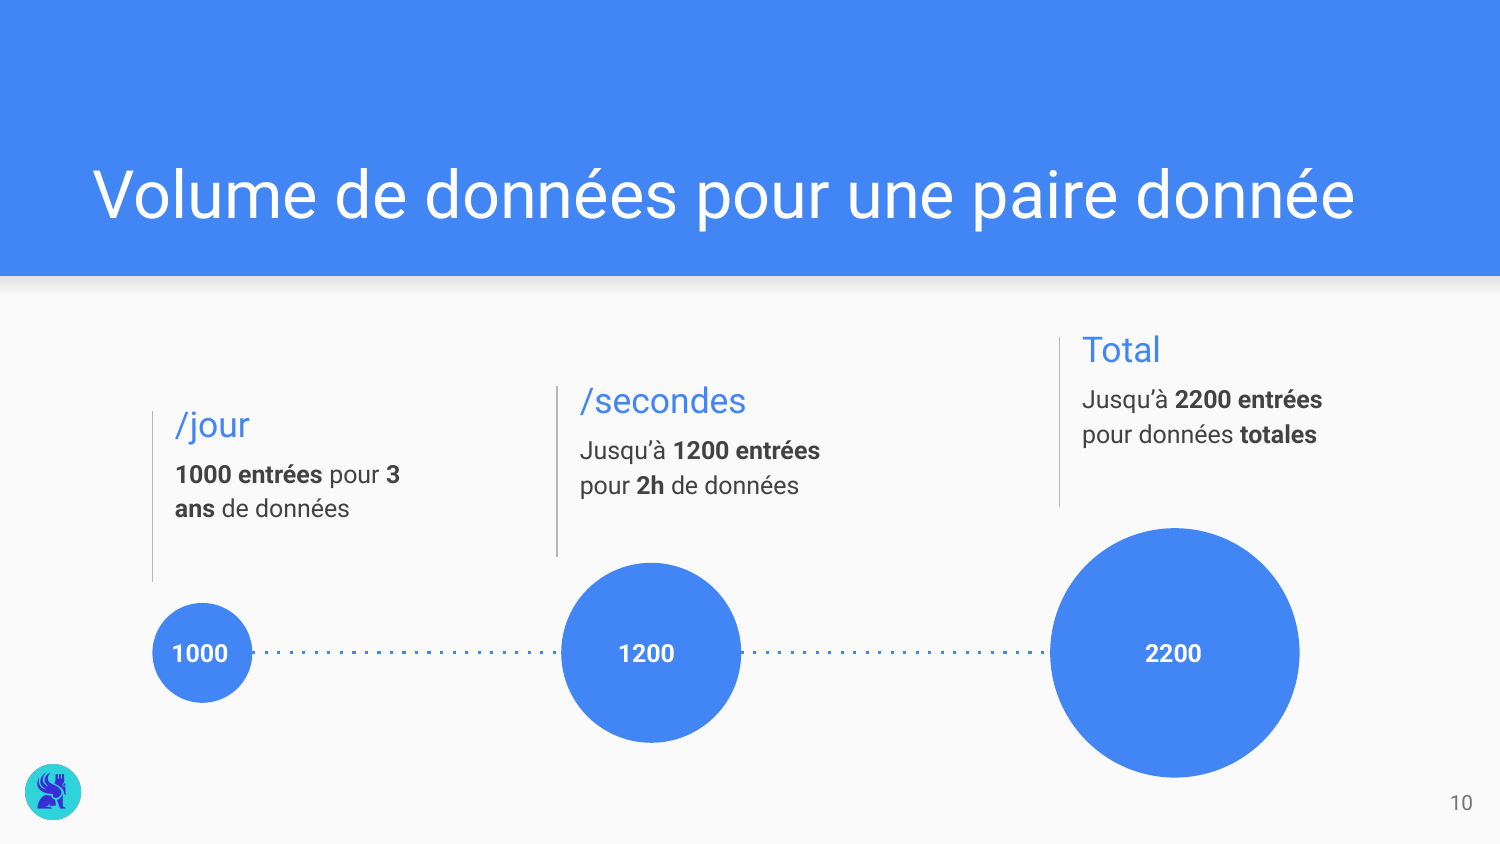

# Volume de données pour une paire donnée
Total
Jusqu’à 2200 entrées pour données totales
/secondes
/jour
Jusqu’à 1200 entrées pour 2h de données
1000 entrées pour 3 ans de données

1000
1200
2200
10